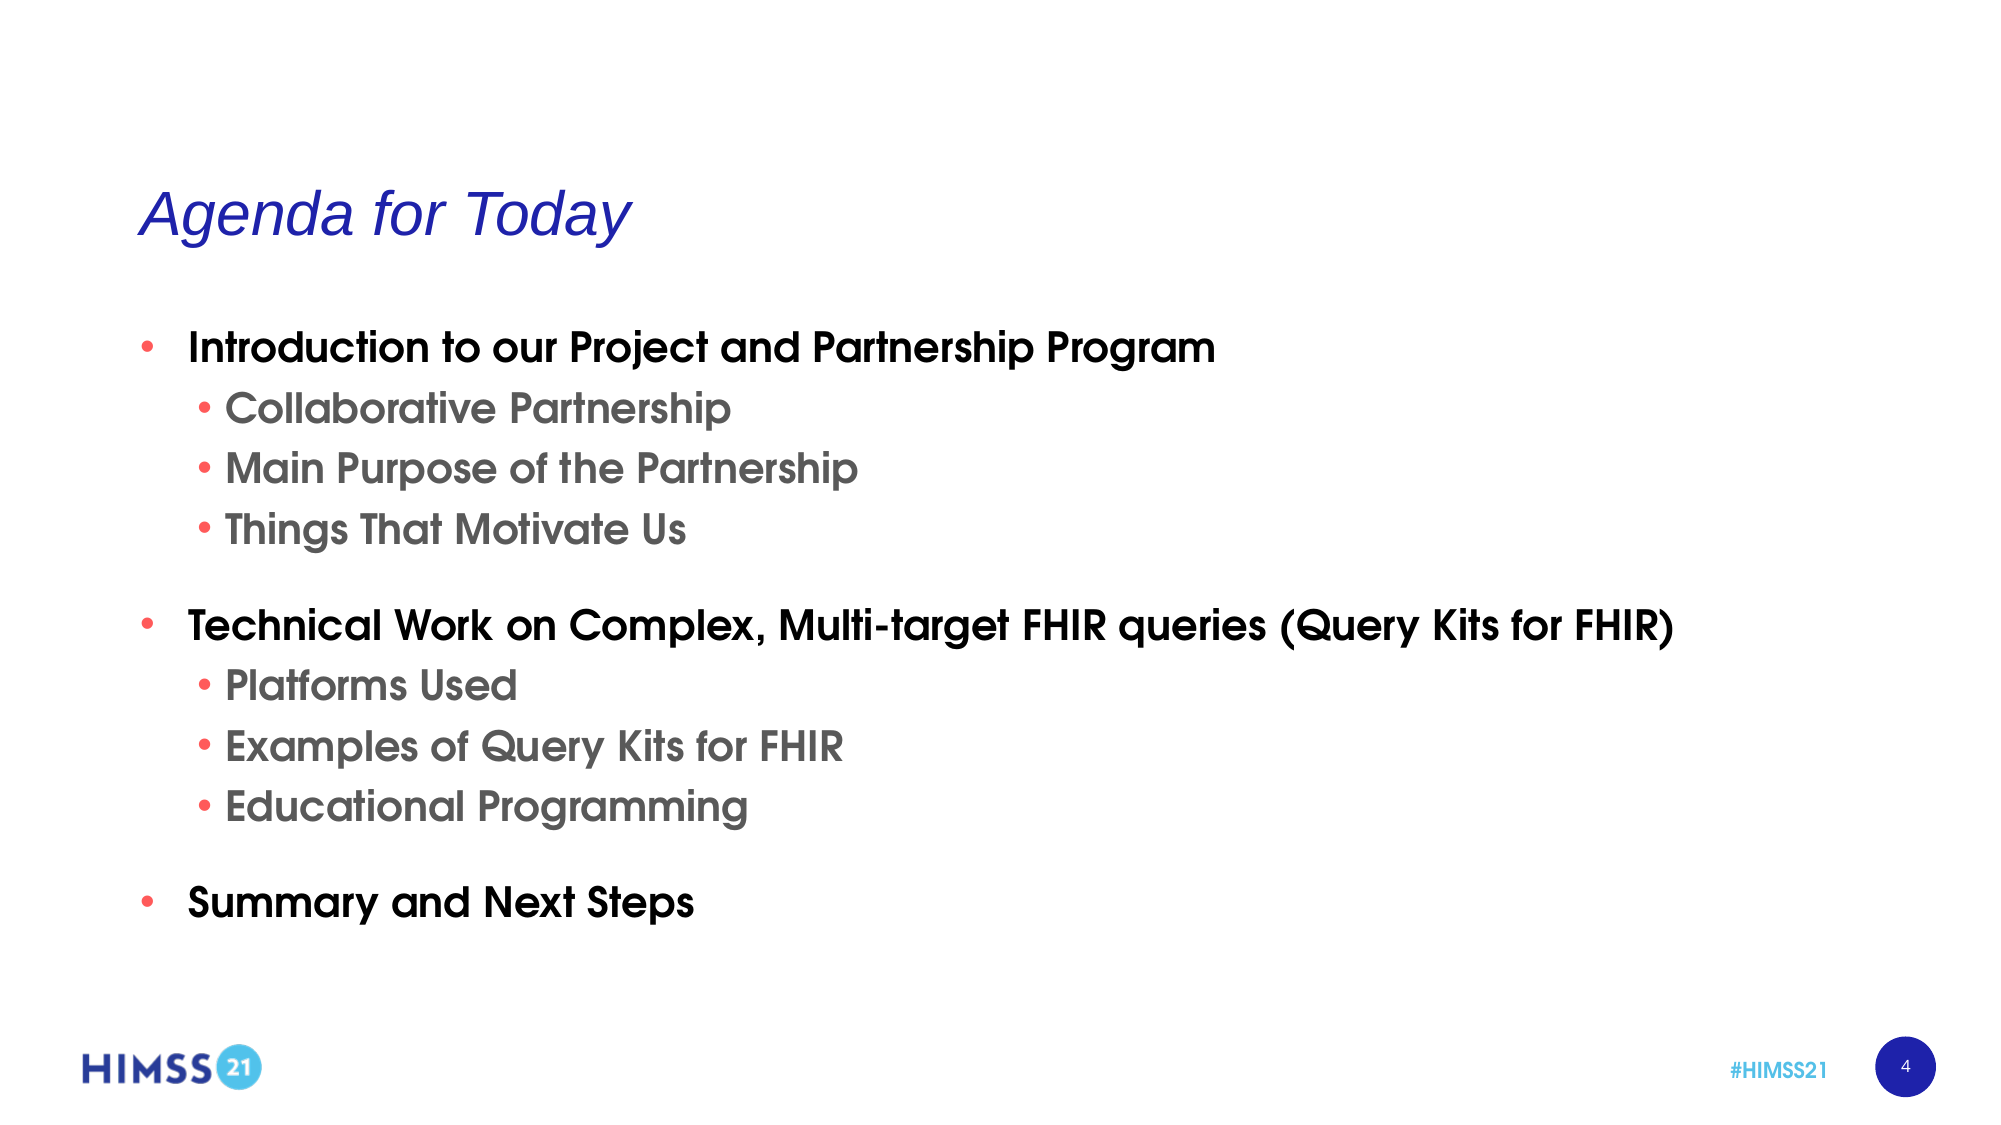

# Agenda for Today
Introduction to our Project and Partnership Program
Collaborative Partnership
Main Purpose of the Partnership
Things That Motivate Us
Technical Work on Complex, Multi-target FHIR queries (Query Kits for FHIR)
Platforms Used
Examples of Query Kits for FHIR
Educational Programming
Summary and Next Steps

4